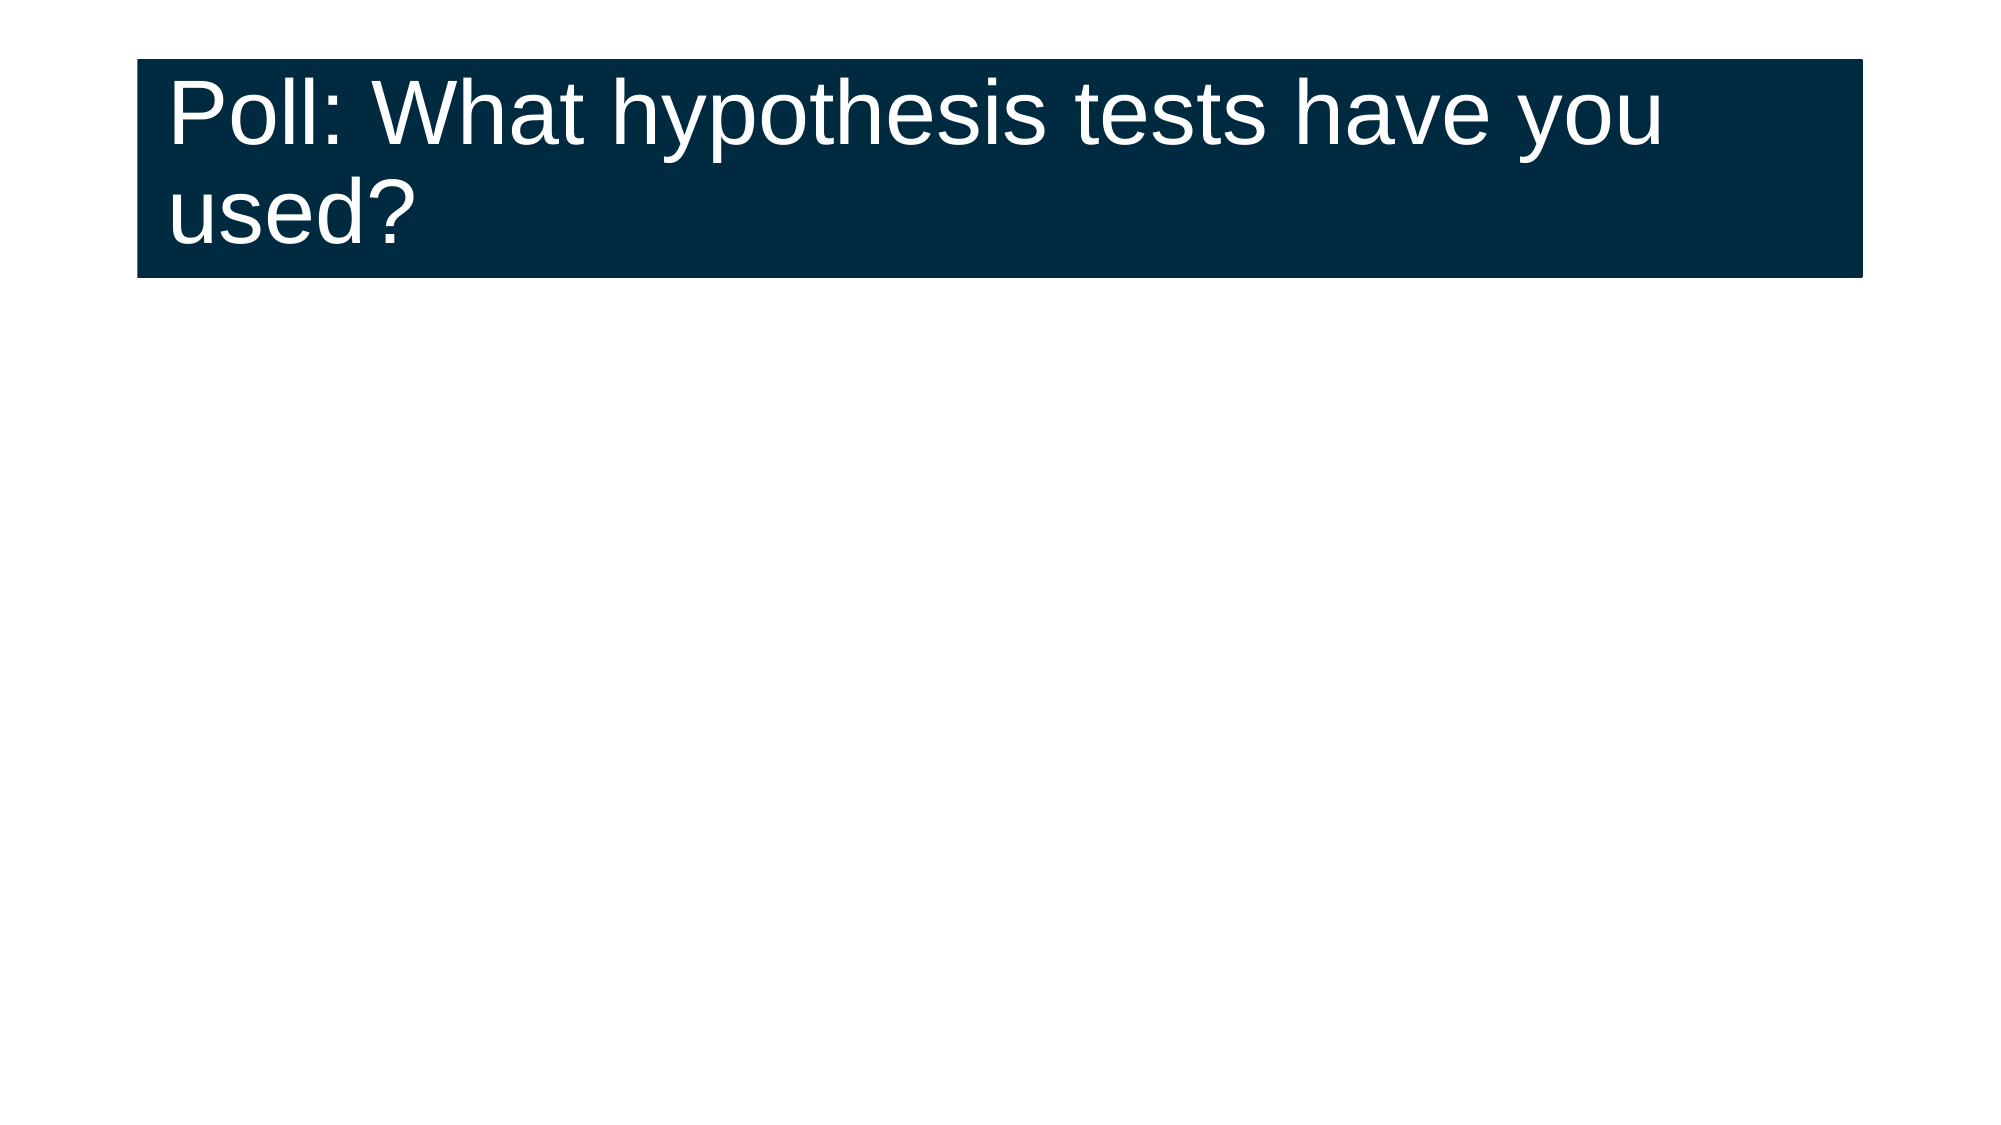

# Poll: What hypothesis tests have you used?